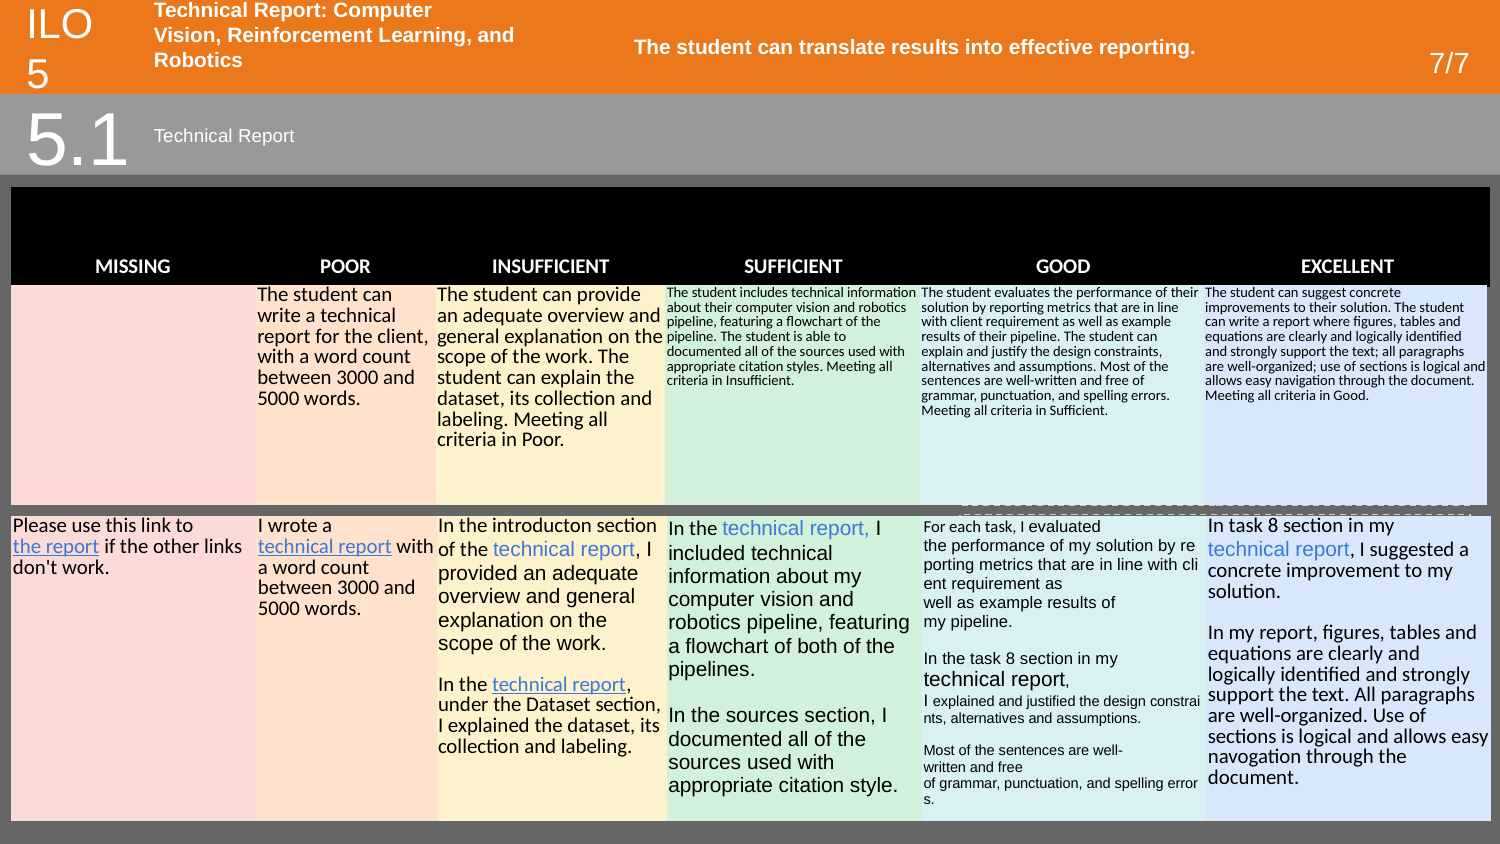

# ILO 5
7/7
The student can translate results into effective reporting.
Technical Report: Computer Vision, Reinforcement Learning, and Robotics

5.1
Technical Report
Show your best examples using GitHub links, do not go overboard, add in short description, you are free to alter this layout (or add slides per evidence) to suit your needs. Just be sure that it is clear.

| MISSING | POOR | INSUFFICIENT | SUFFICIENT | GOOD | EXCELLENT |
| --- | --- | --- | --- | --- | --- |
|  | The student can write a technical report for the client, with a word count between 3000 and 5000 words. | The student can provide an adequate overview and general explanation on the scope of the work. The student can explain the dataset, its collection and labeling. Meeting all criteria in Poor. | The student includes technical information about their computer vision and robotics pipeline, featuring a flowchart of the pipeline. The student is able to documented all of the sources used with appropriate citation styles. Meeting all criteria in Insufficient. | The student evaluates the performance of their solution by reporting metrics that are in line with client requirement as well as example results of their pipeline. The student can explain and justify the design constraints, alternatives and assumptions. Most of the sentences are well-written and free of grammar, punctuation, and spelling errors. Meeting all criteria in Sufficient. | The student can suggest concrete improvements to their solution. The student can write a report where figures, tables and equations are clearly and logically identified and strongly support the text; all paragraphs are well-organized; use of sections is logical and allows easy navigation through the document. Meeting all criteria in Good. |
| --- | --- | --- | --- | --- | --- |
| Please use this link to the report if the other links don't work. | I wrote a technical report with a word count between 3000 and 5000 words. | In the introducton section of the technical report, I provided an adequate overview and general explanation on the scope of the work. In the technical report, under the Dataset section, I explained the dataset, its collection and labeling. | In the technical report, I included technical information about my computer vision and robotics pipeline, featuring a flowchart of both of the pipelines. In the sources section, I documented all of the sources used with appropriate citation style. | For each task, I evaluated the performance of my solution by reporting metrics that are in line with client requirement as well as example results of my pipeline.  In the task 8 section in my technical report, I explained and justified the design constraints, alternatives and assumptions.  Most of the sentences are well-written and free of grammar, punctuation, and spelling errors. | In task 8 section in my technical report, I suggested a concrete improvement to my solution.  In my report, figures, tables and equations are clearly and logically identified and strongly support the text. All paragraphs are well-organized. Use of sections is logical and allows easy navogation through the document. |
| --- | --- | --- | --- | --- | --- |